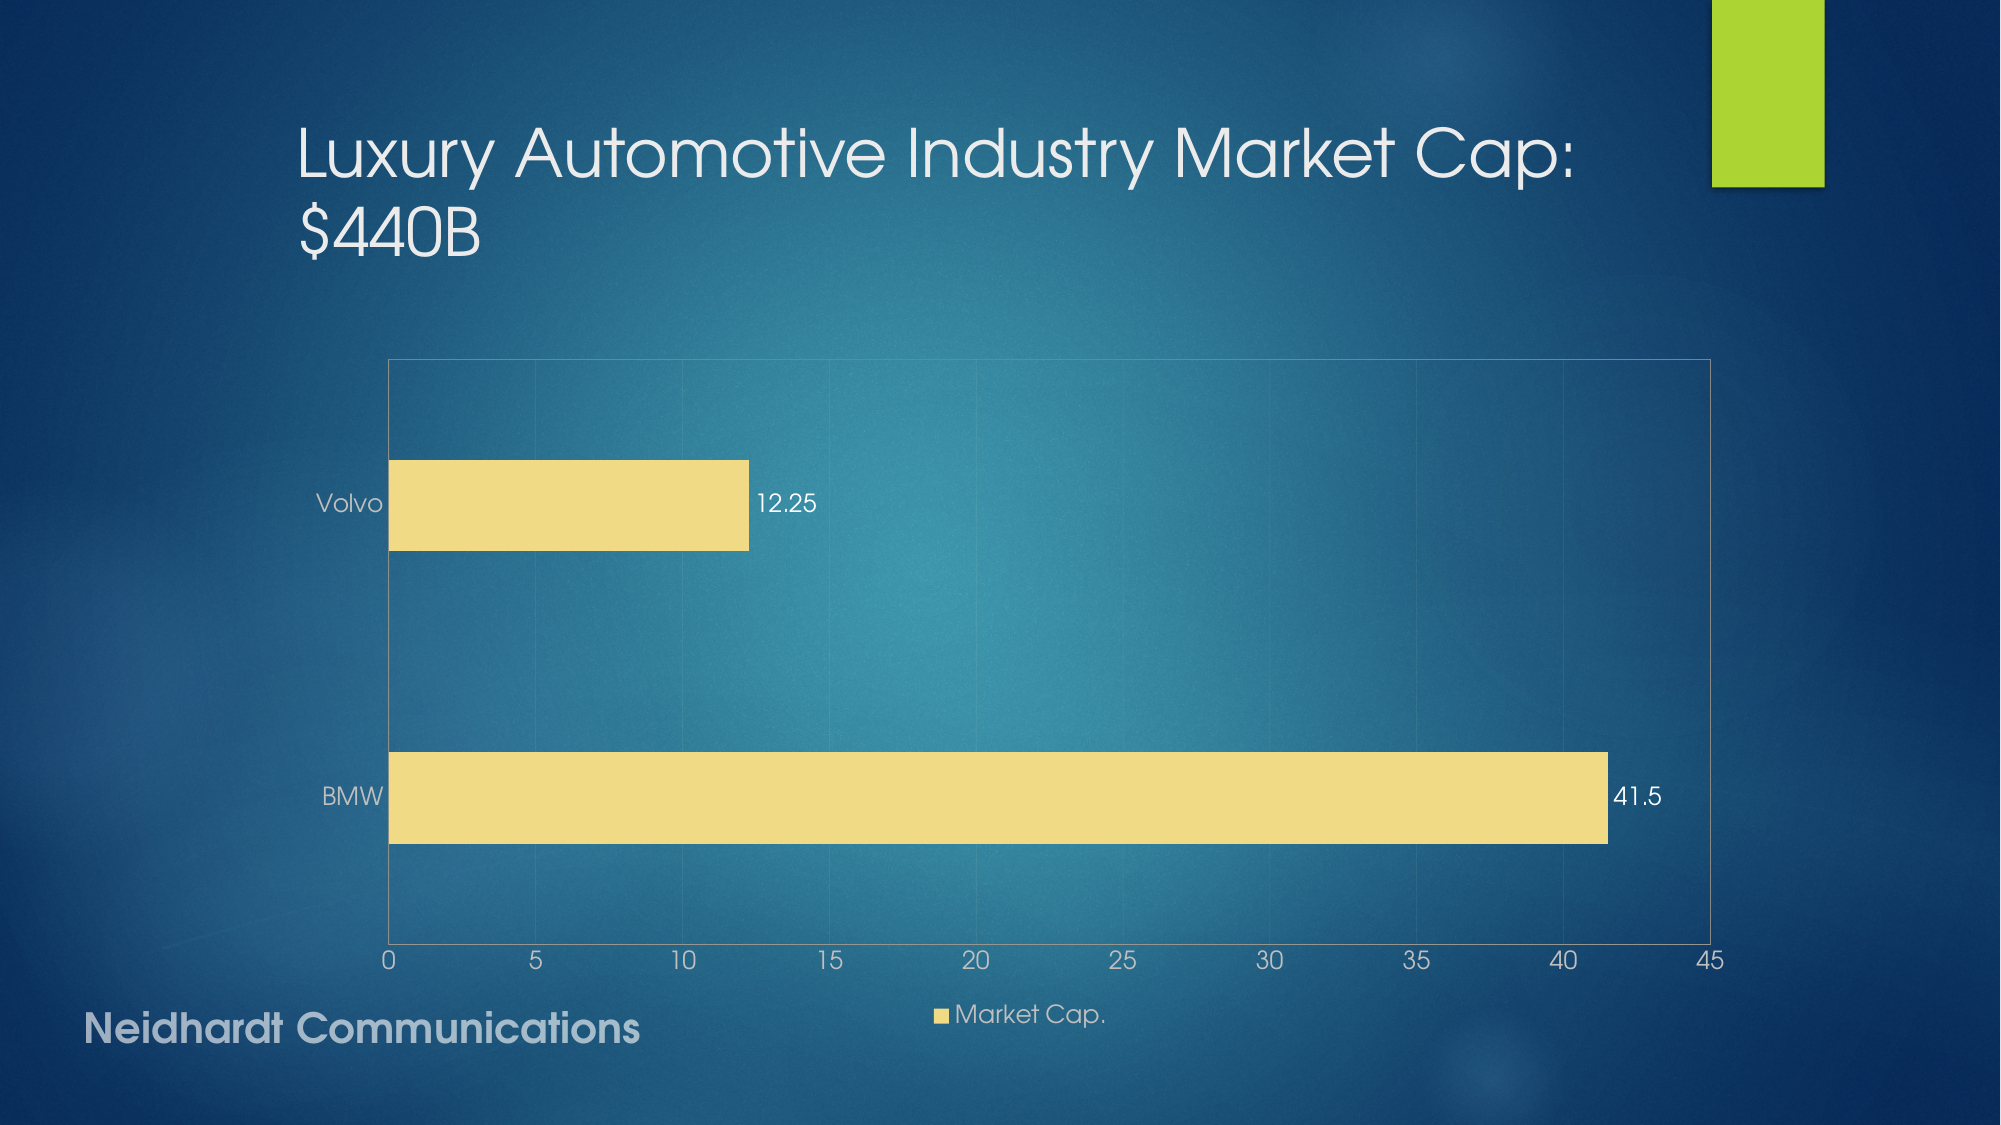

# Luxury Automotive Industry Market Cap: $440B

### Chart

| Category | Market Cap. |
|---|---|
| BMW | 41.5 |
| Volvo | 12.25 |
Neidhardt Communications